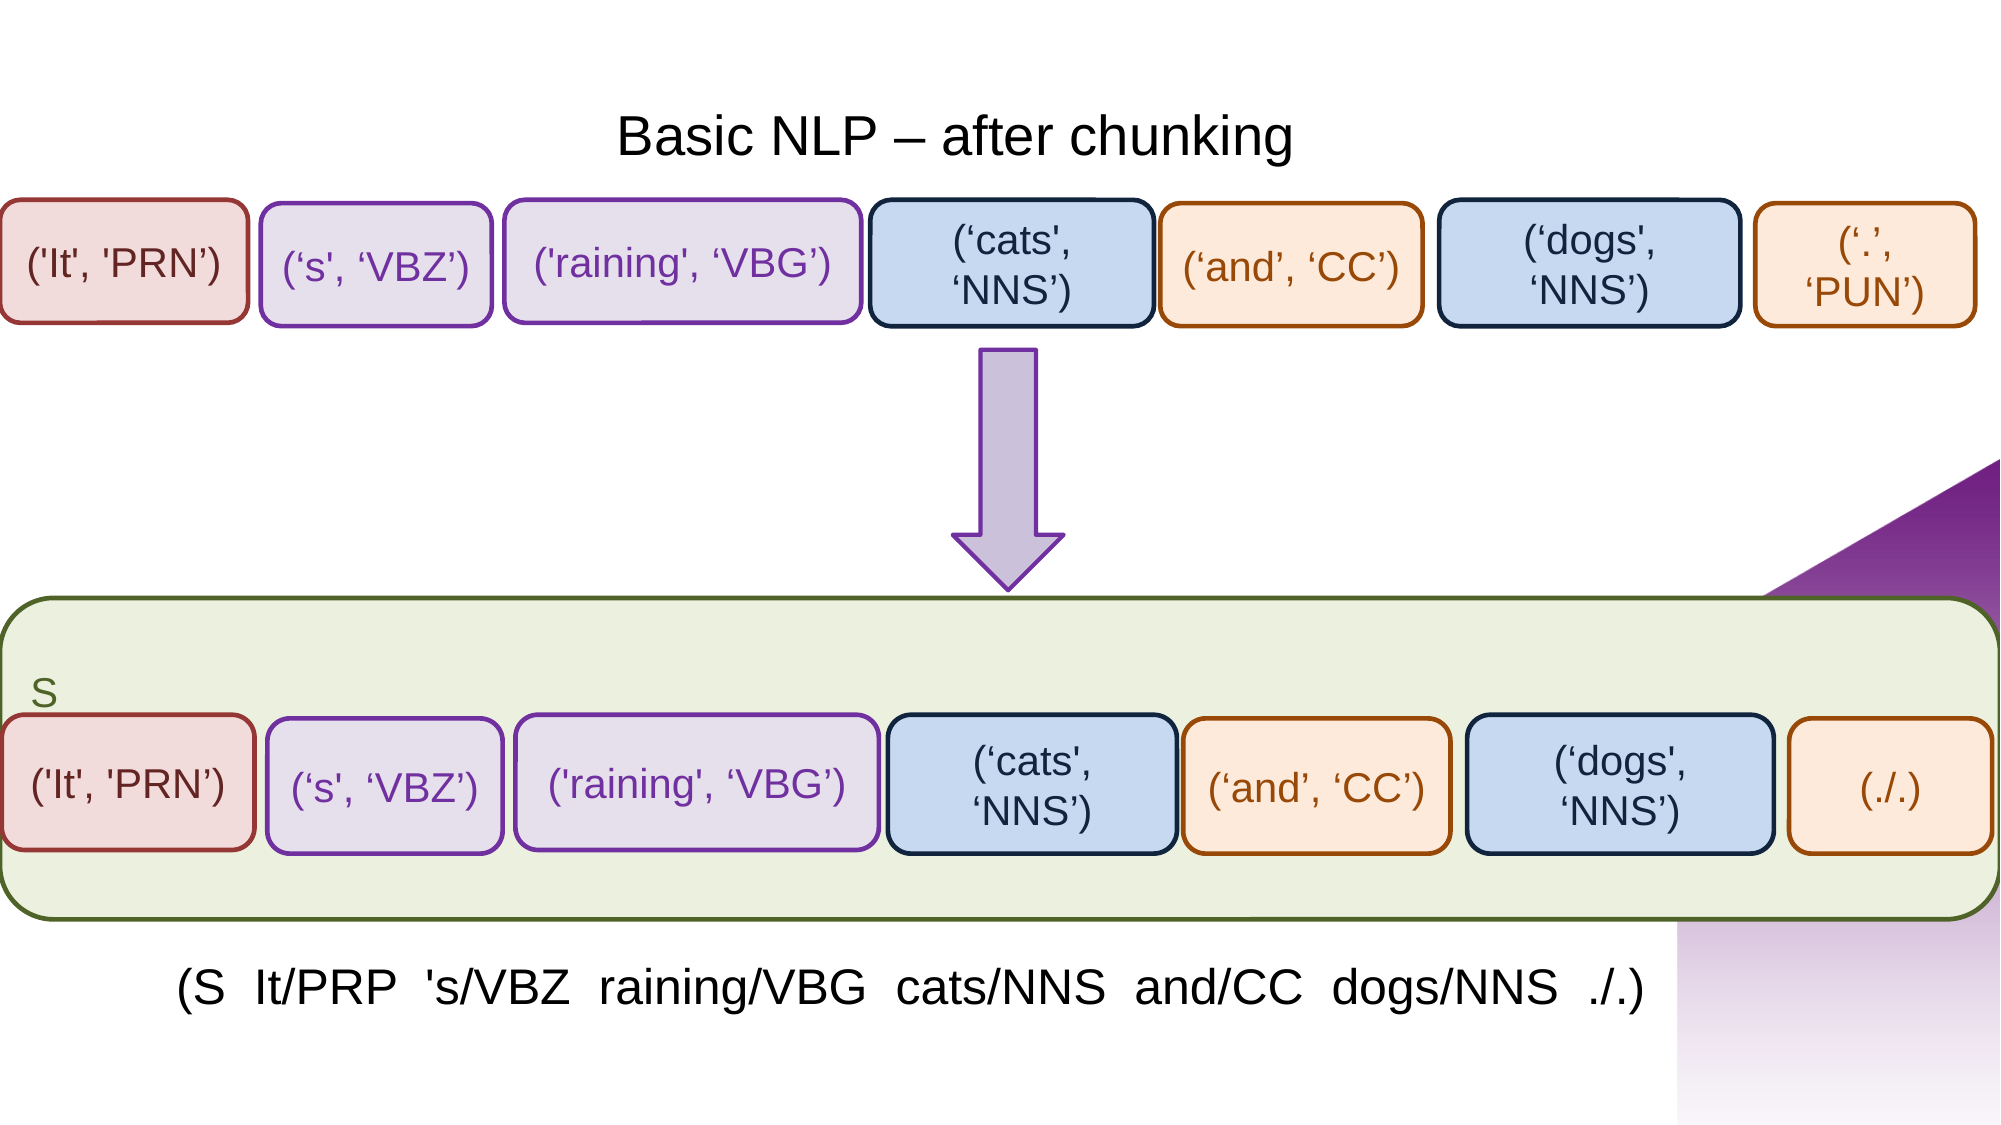

# Basic NLP – after chunking
('It', 'PRN’)
('raining', ‘VBG’)
(‘cats', ‘NNS’)
(‘dogs', ‘NNS’)
(‘.’, ‘PUN’)
(‘s', ‘VBZ’)
(‘and’, ‘CC’)

S

('It', 'PRN’)
('raining', ‘VBG’)
(‘cats', ‘NNS’)
(‘dogs', ‘NNS’)
(./.)
(‘s', ‘VBZ’)
(‘and’, ‘CC’)
(S  It/PRP  's/VBZ  raining/VBG  cats/NNS  and/CC  dogs/NNS  ./.)